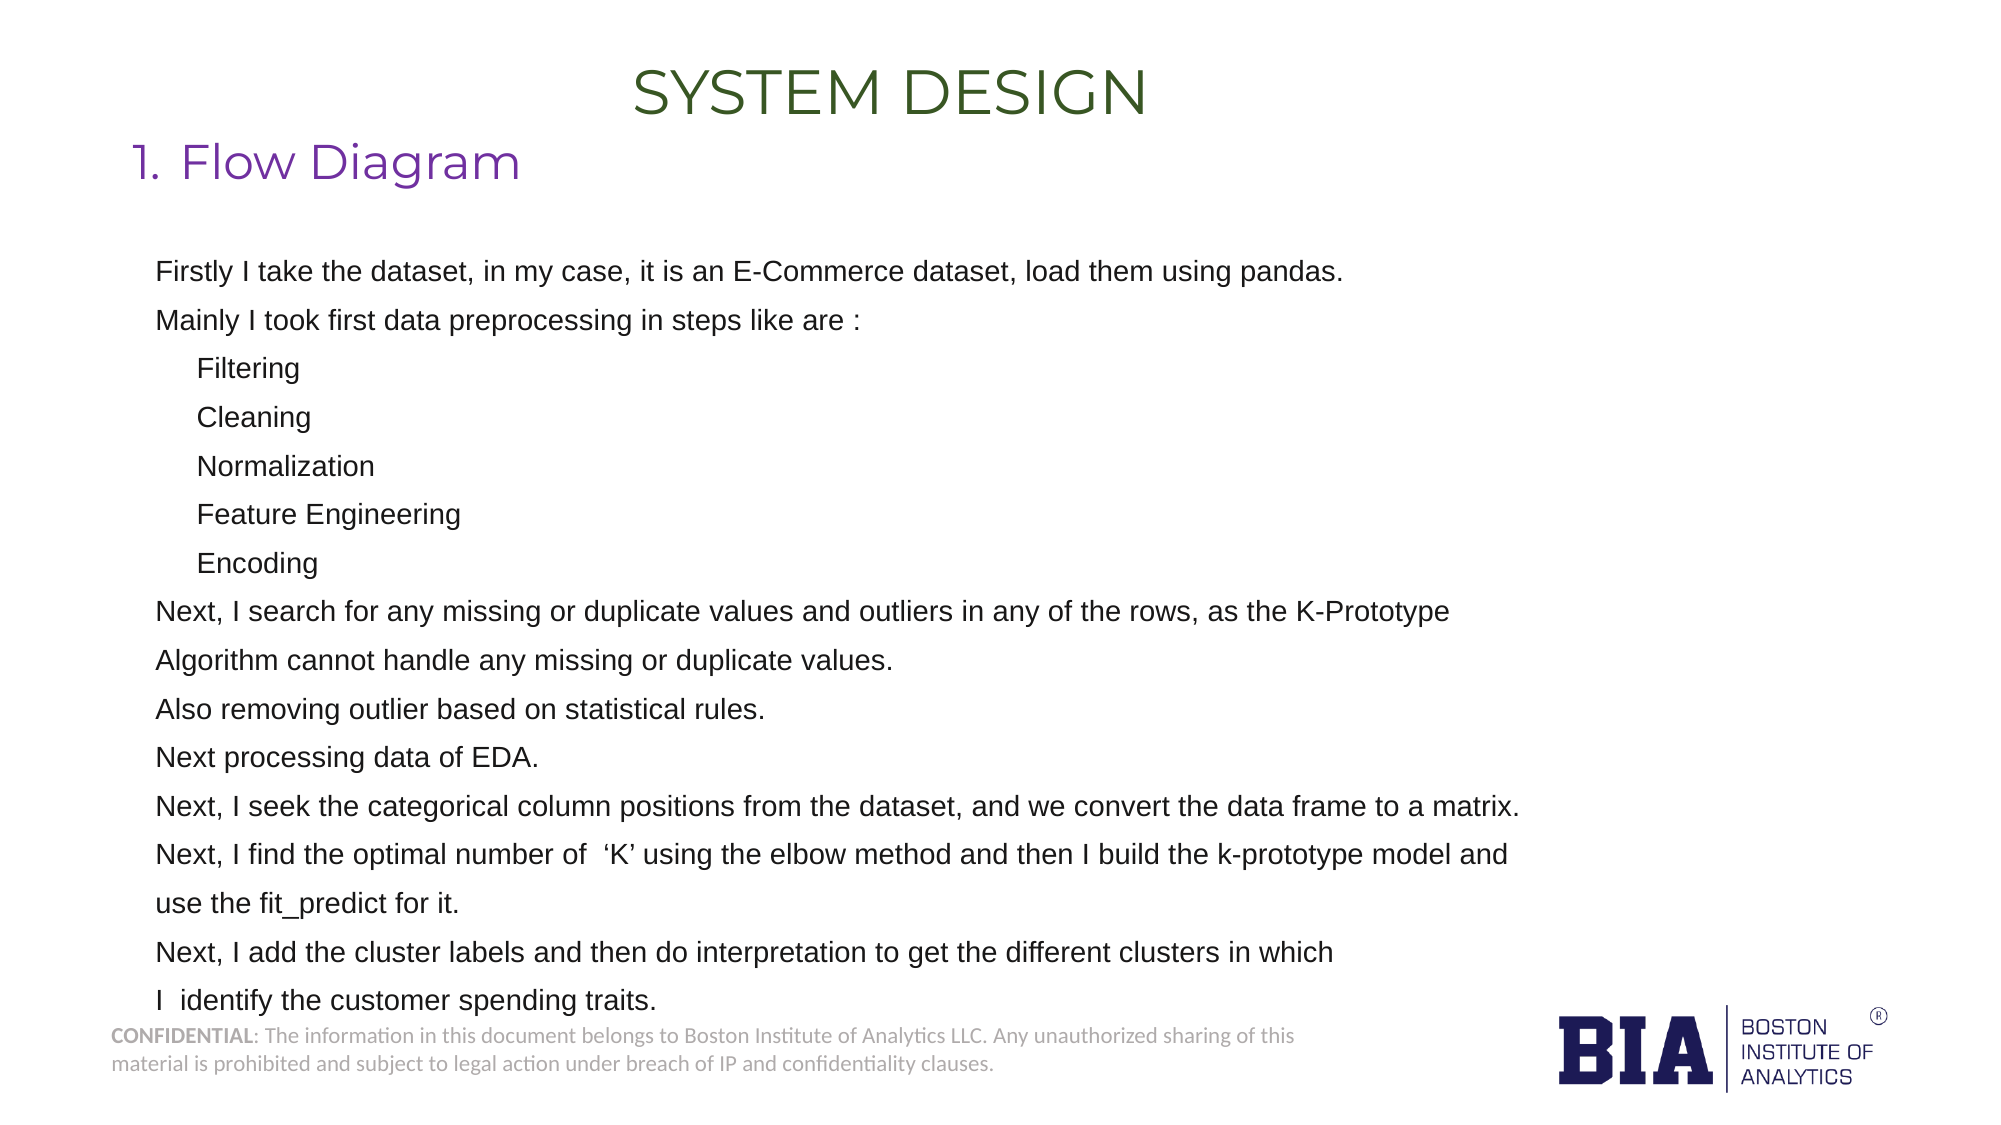

SYSTEM DESIGN
Flow Diagram
Firstly I take the dataset, in my case, it is an E-Commerce dataset, load them using pandas.
Mainly I took first data preprocessing in steps like are :
     Filtering
     Cleaning
     Normalization
     Feature Engineering
     Encoding
Next, I search for any missing or duplicate values and outliers in any of the rows, as the K-Prototype Algorithm cannot handle any missing or duplicate values.
Also removing outlier based on statistical rules.
Next processing data of EDA.
Next, I seek the categorical column positions from the dataset, and we convert the data frame to a matrix.
Next, I find the optimal number of  ‘K’ using the elbow method and then I build the k-prototype model and use the fit_predict for it.
Next, I add the cluster labels and then do interpretation to get the different clusters in which
I  identify the customer spending traits.